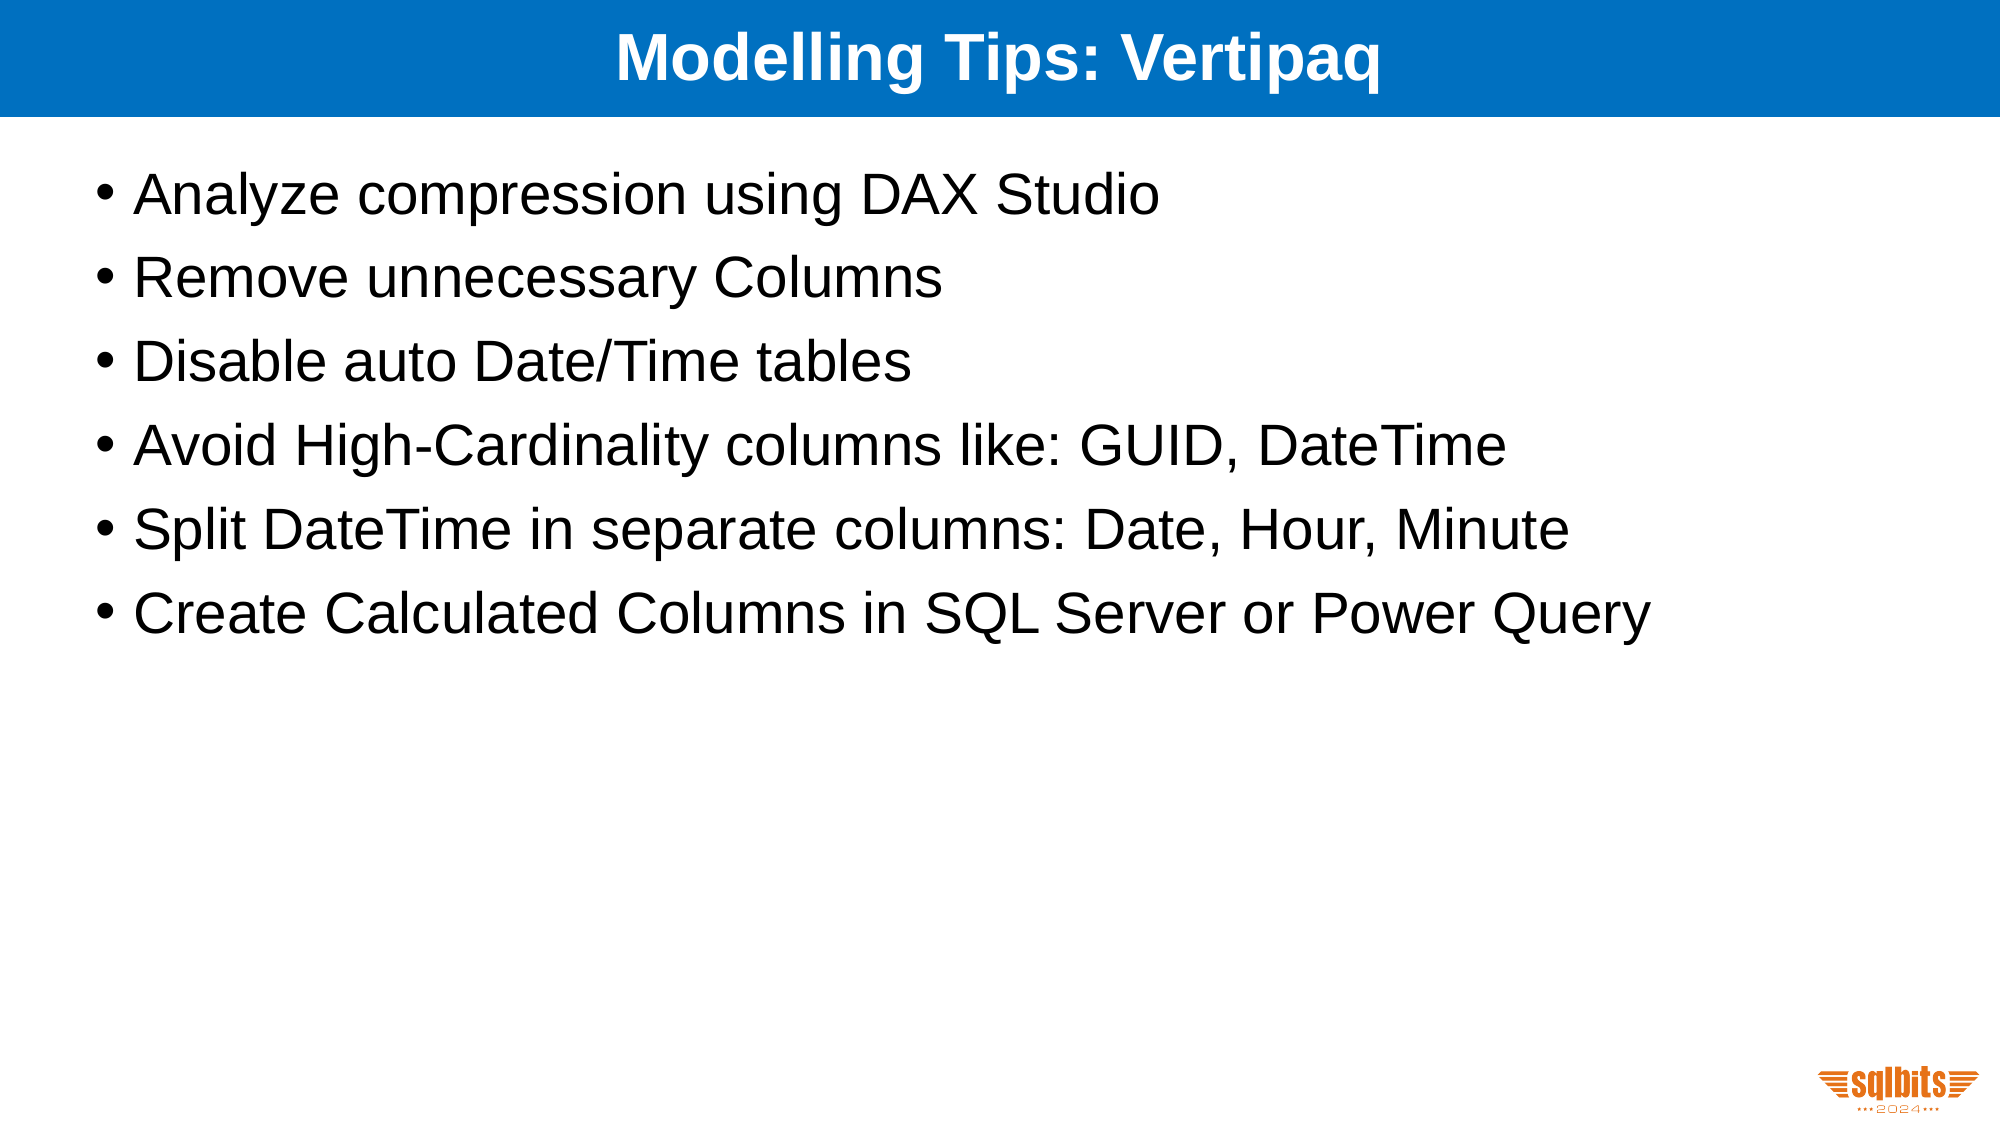

# Modelling Tips: Vertipaq
Analyze compression using DAX Studio
Remove unnecessary Columns
Disable auto Date/Time tables
Avoid High-Cardinality columns like: GUID, DateTime
Split DateTime in separate columns: Date, Hour, Minute
Create Calculated Columns in SQL Server or Power Query